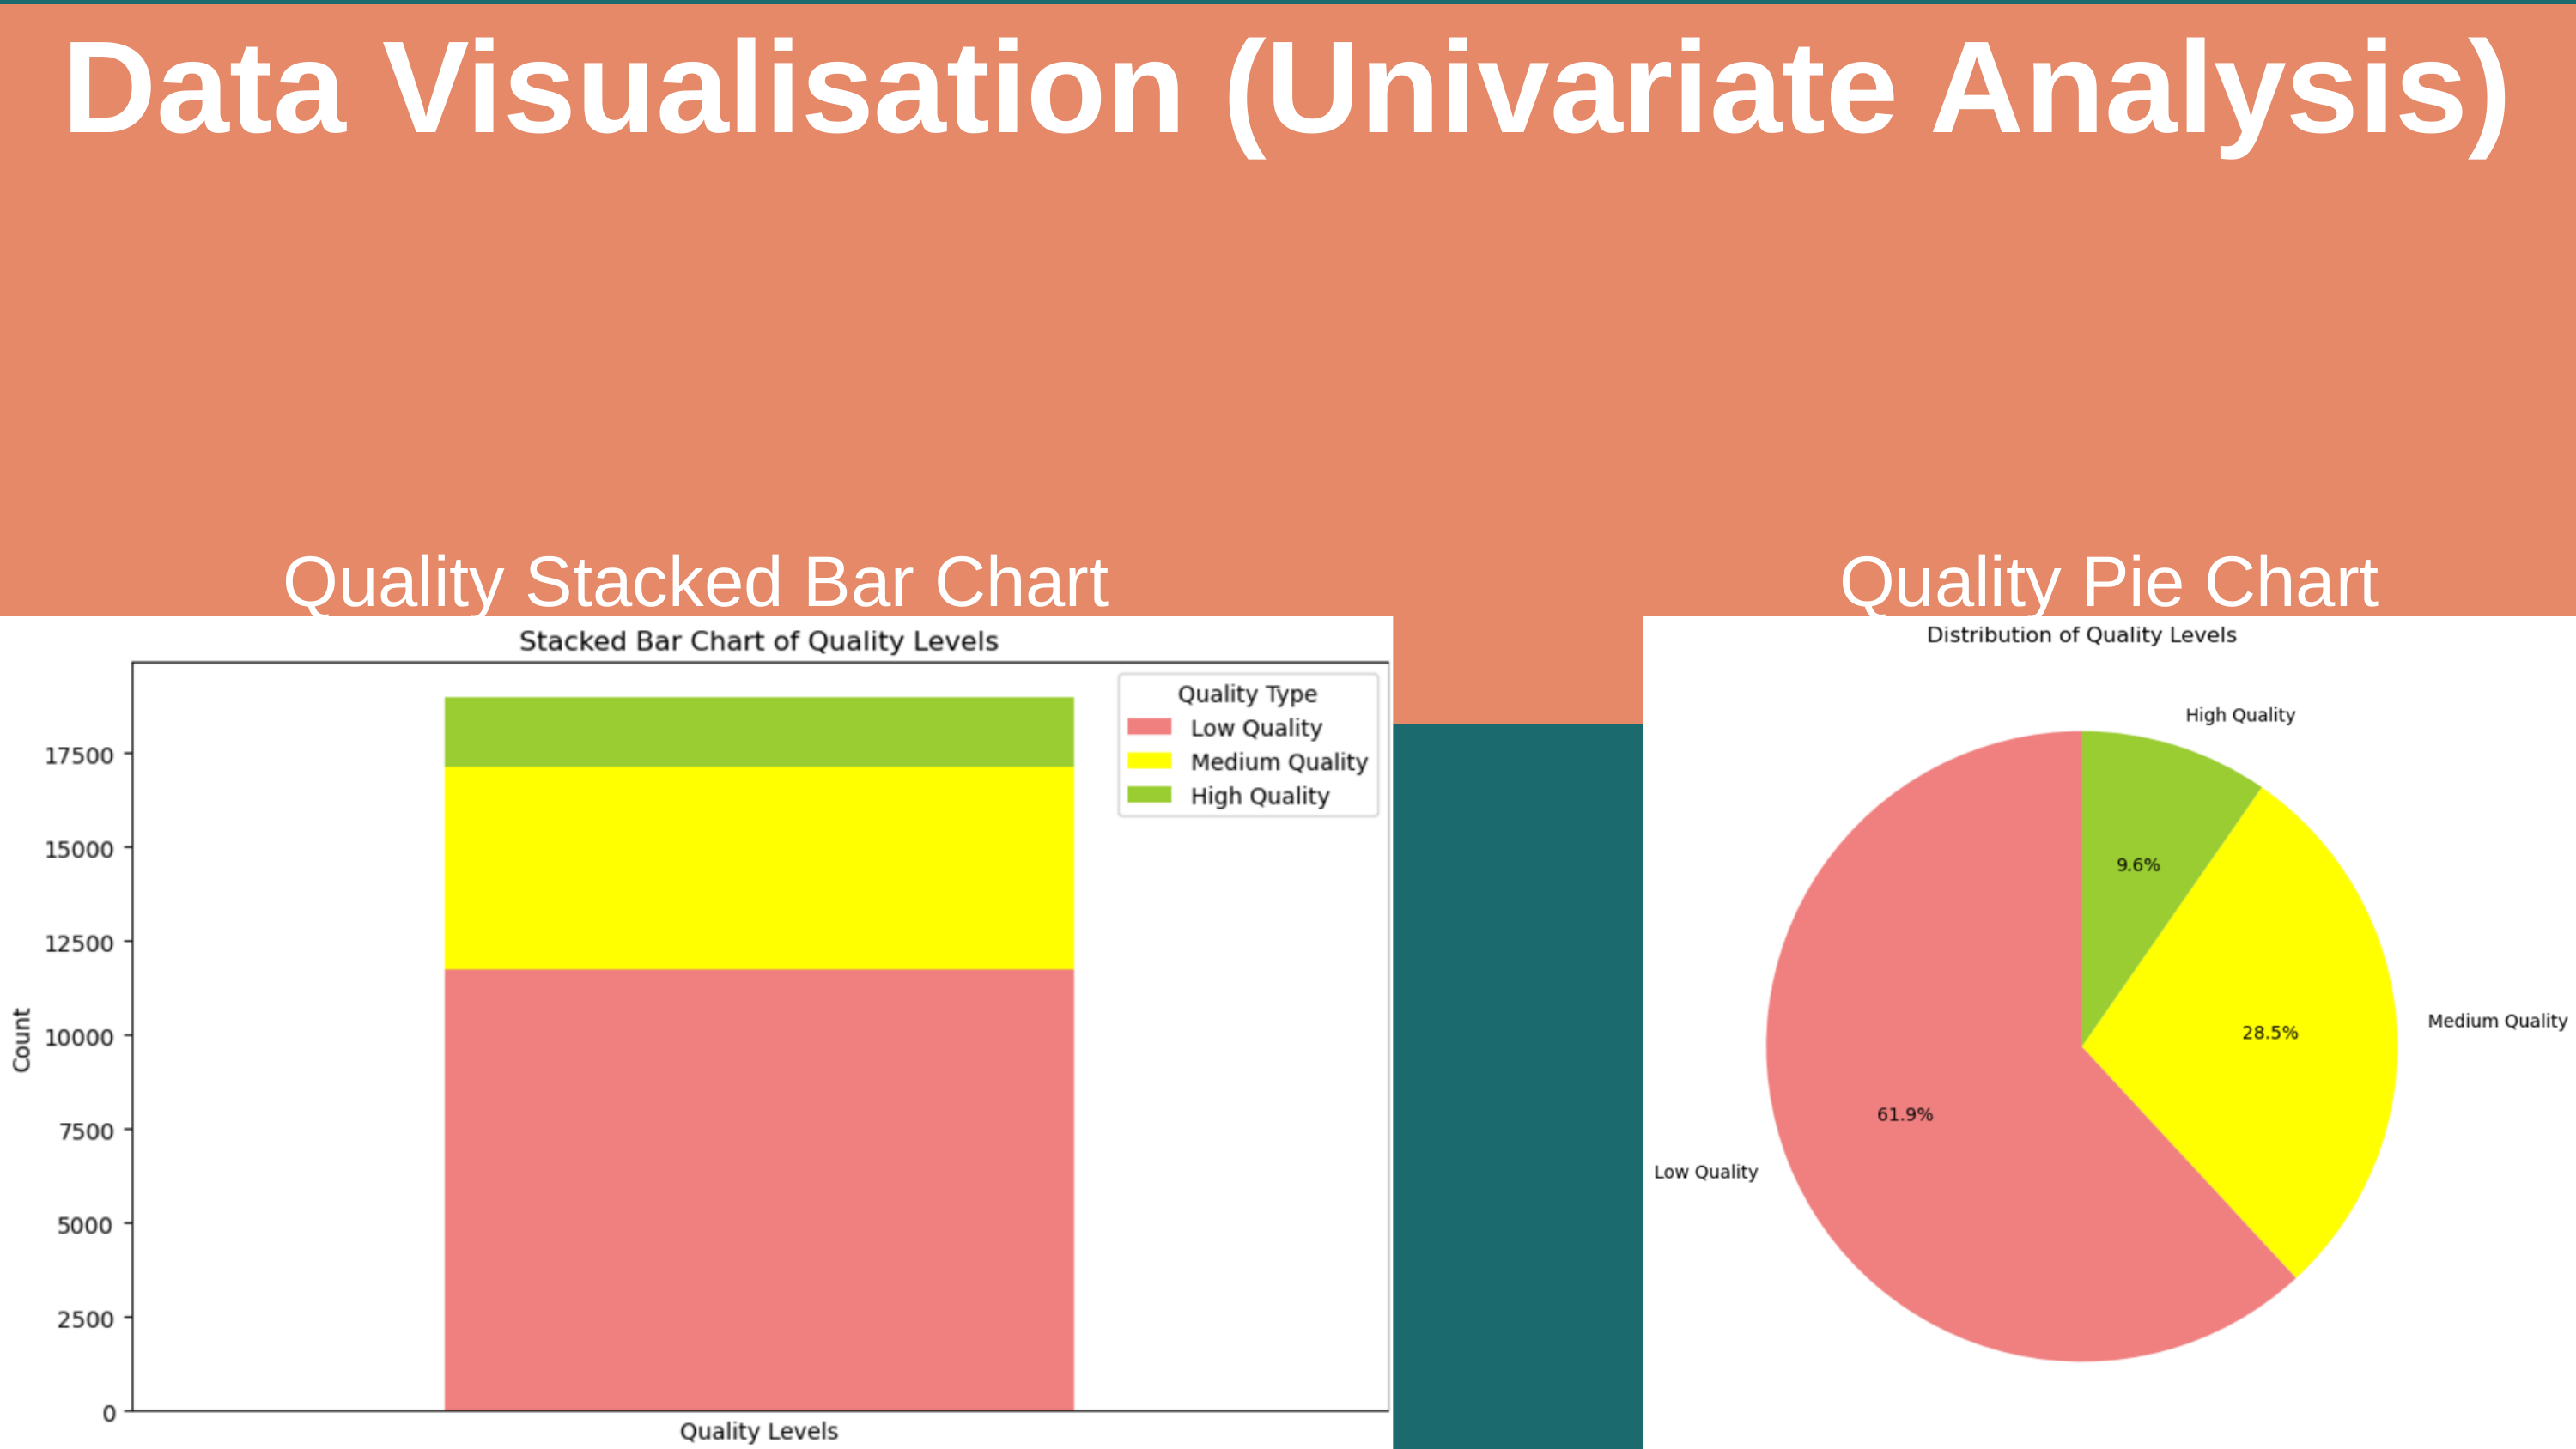

Data Visualisation (Univariate Analysis)
Quality Stacked Bar Chart
Quality Pie Chart